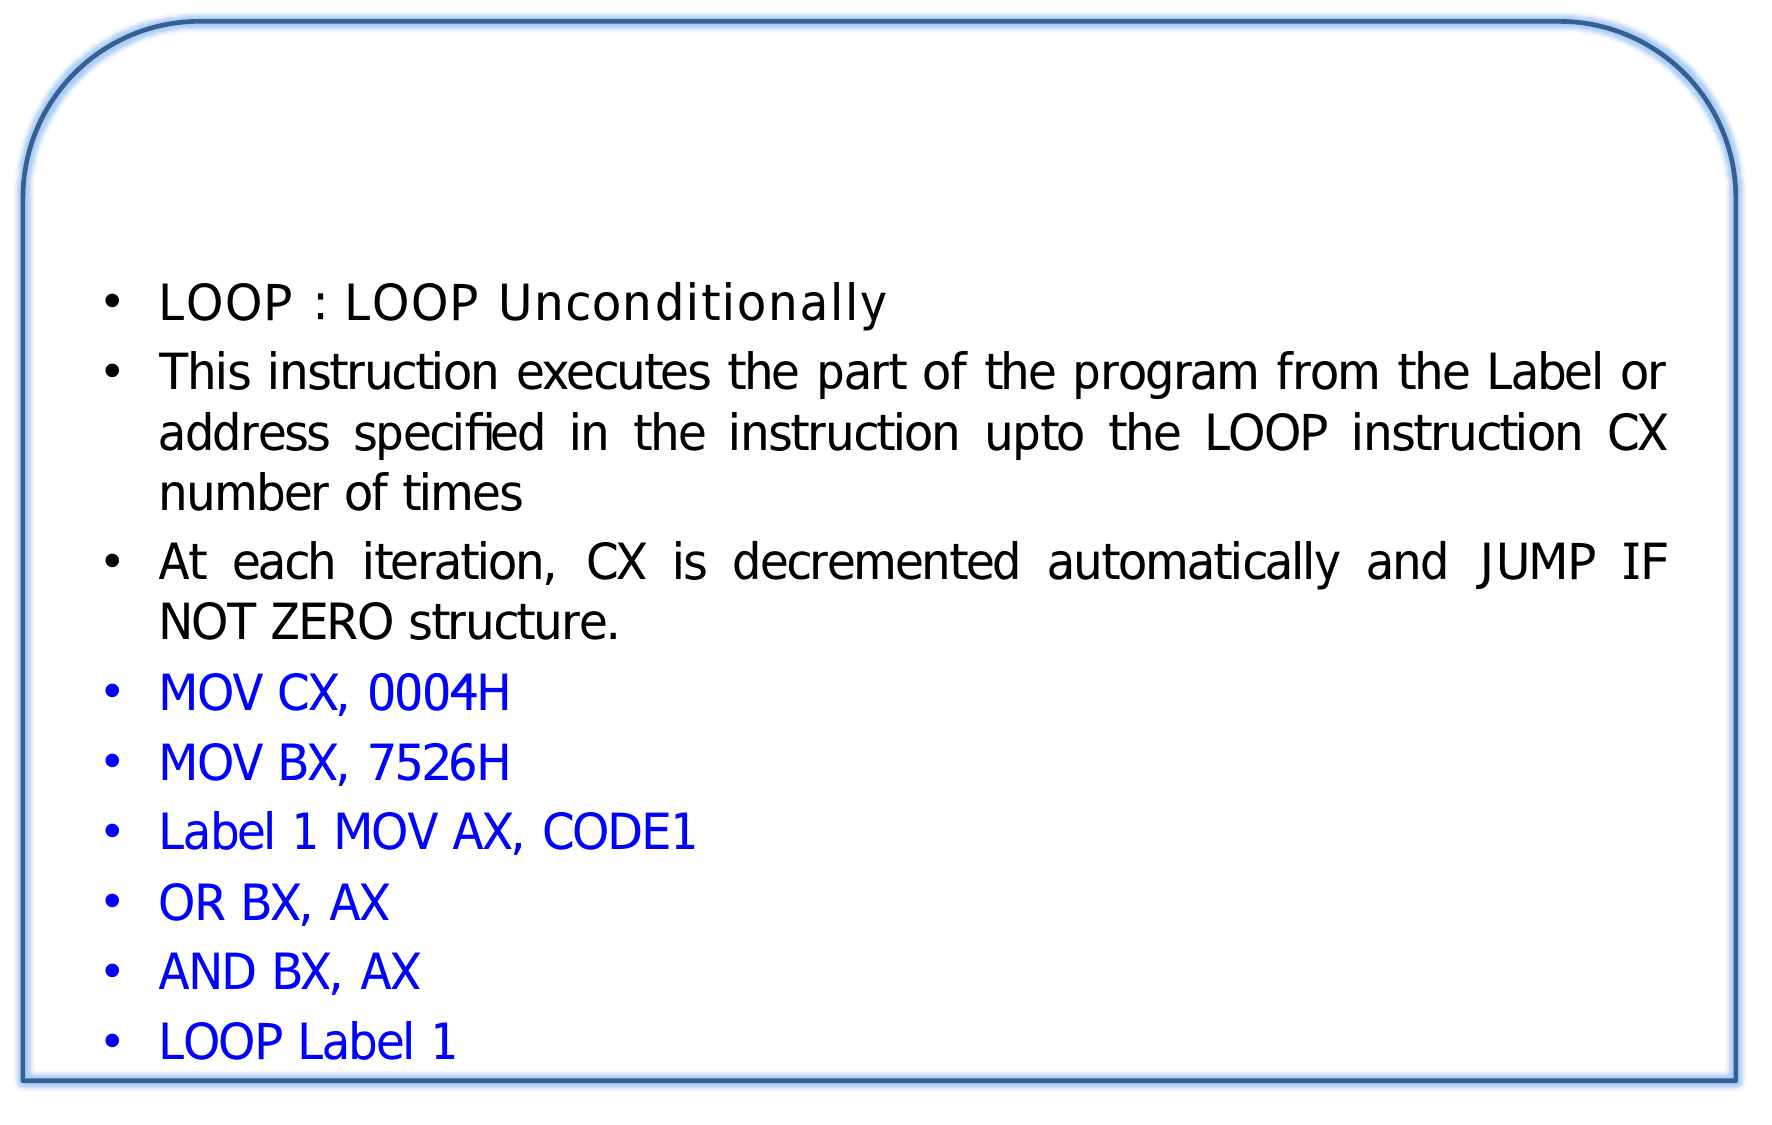

LOOP : LOOP Unconditionally
This instruction executes the part of the program from the Label or address specified in the instruction upto the LOOP instruction CX number of times
At each iteration, CX is decremented automatically and JUMP IF NOT ZERO structure.
MOV CX, 0004H
MOV BX, 7526H
Label 1 MOV AX, CODE1
OR BX, AX
AND BX, AX
LOOP Label 1